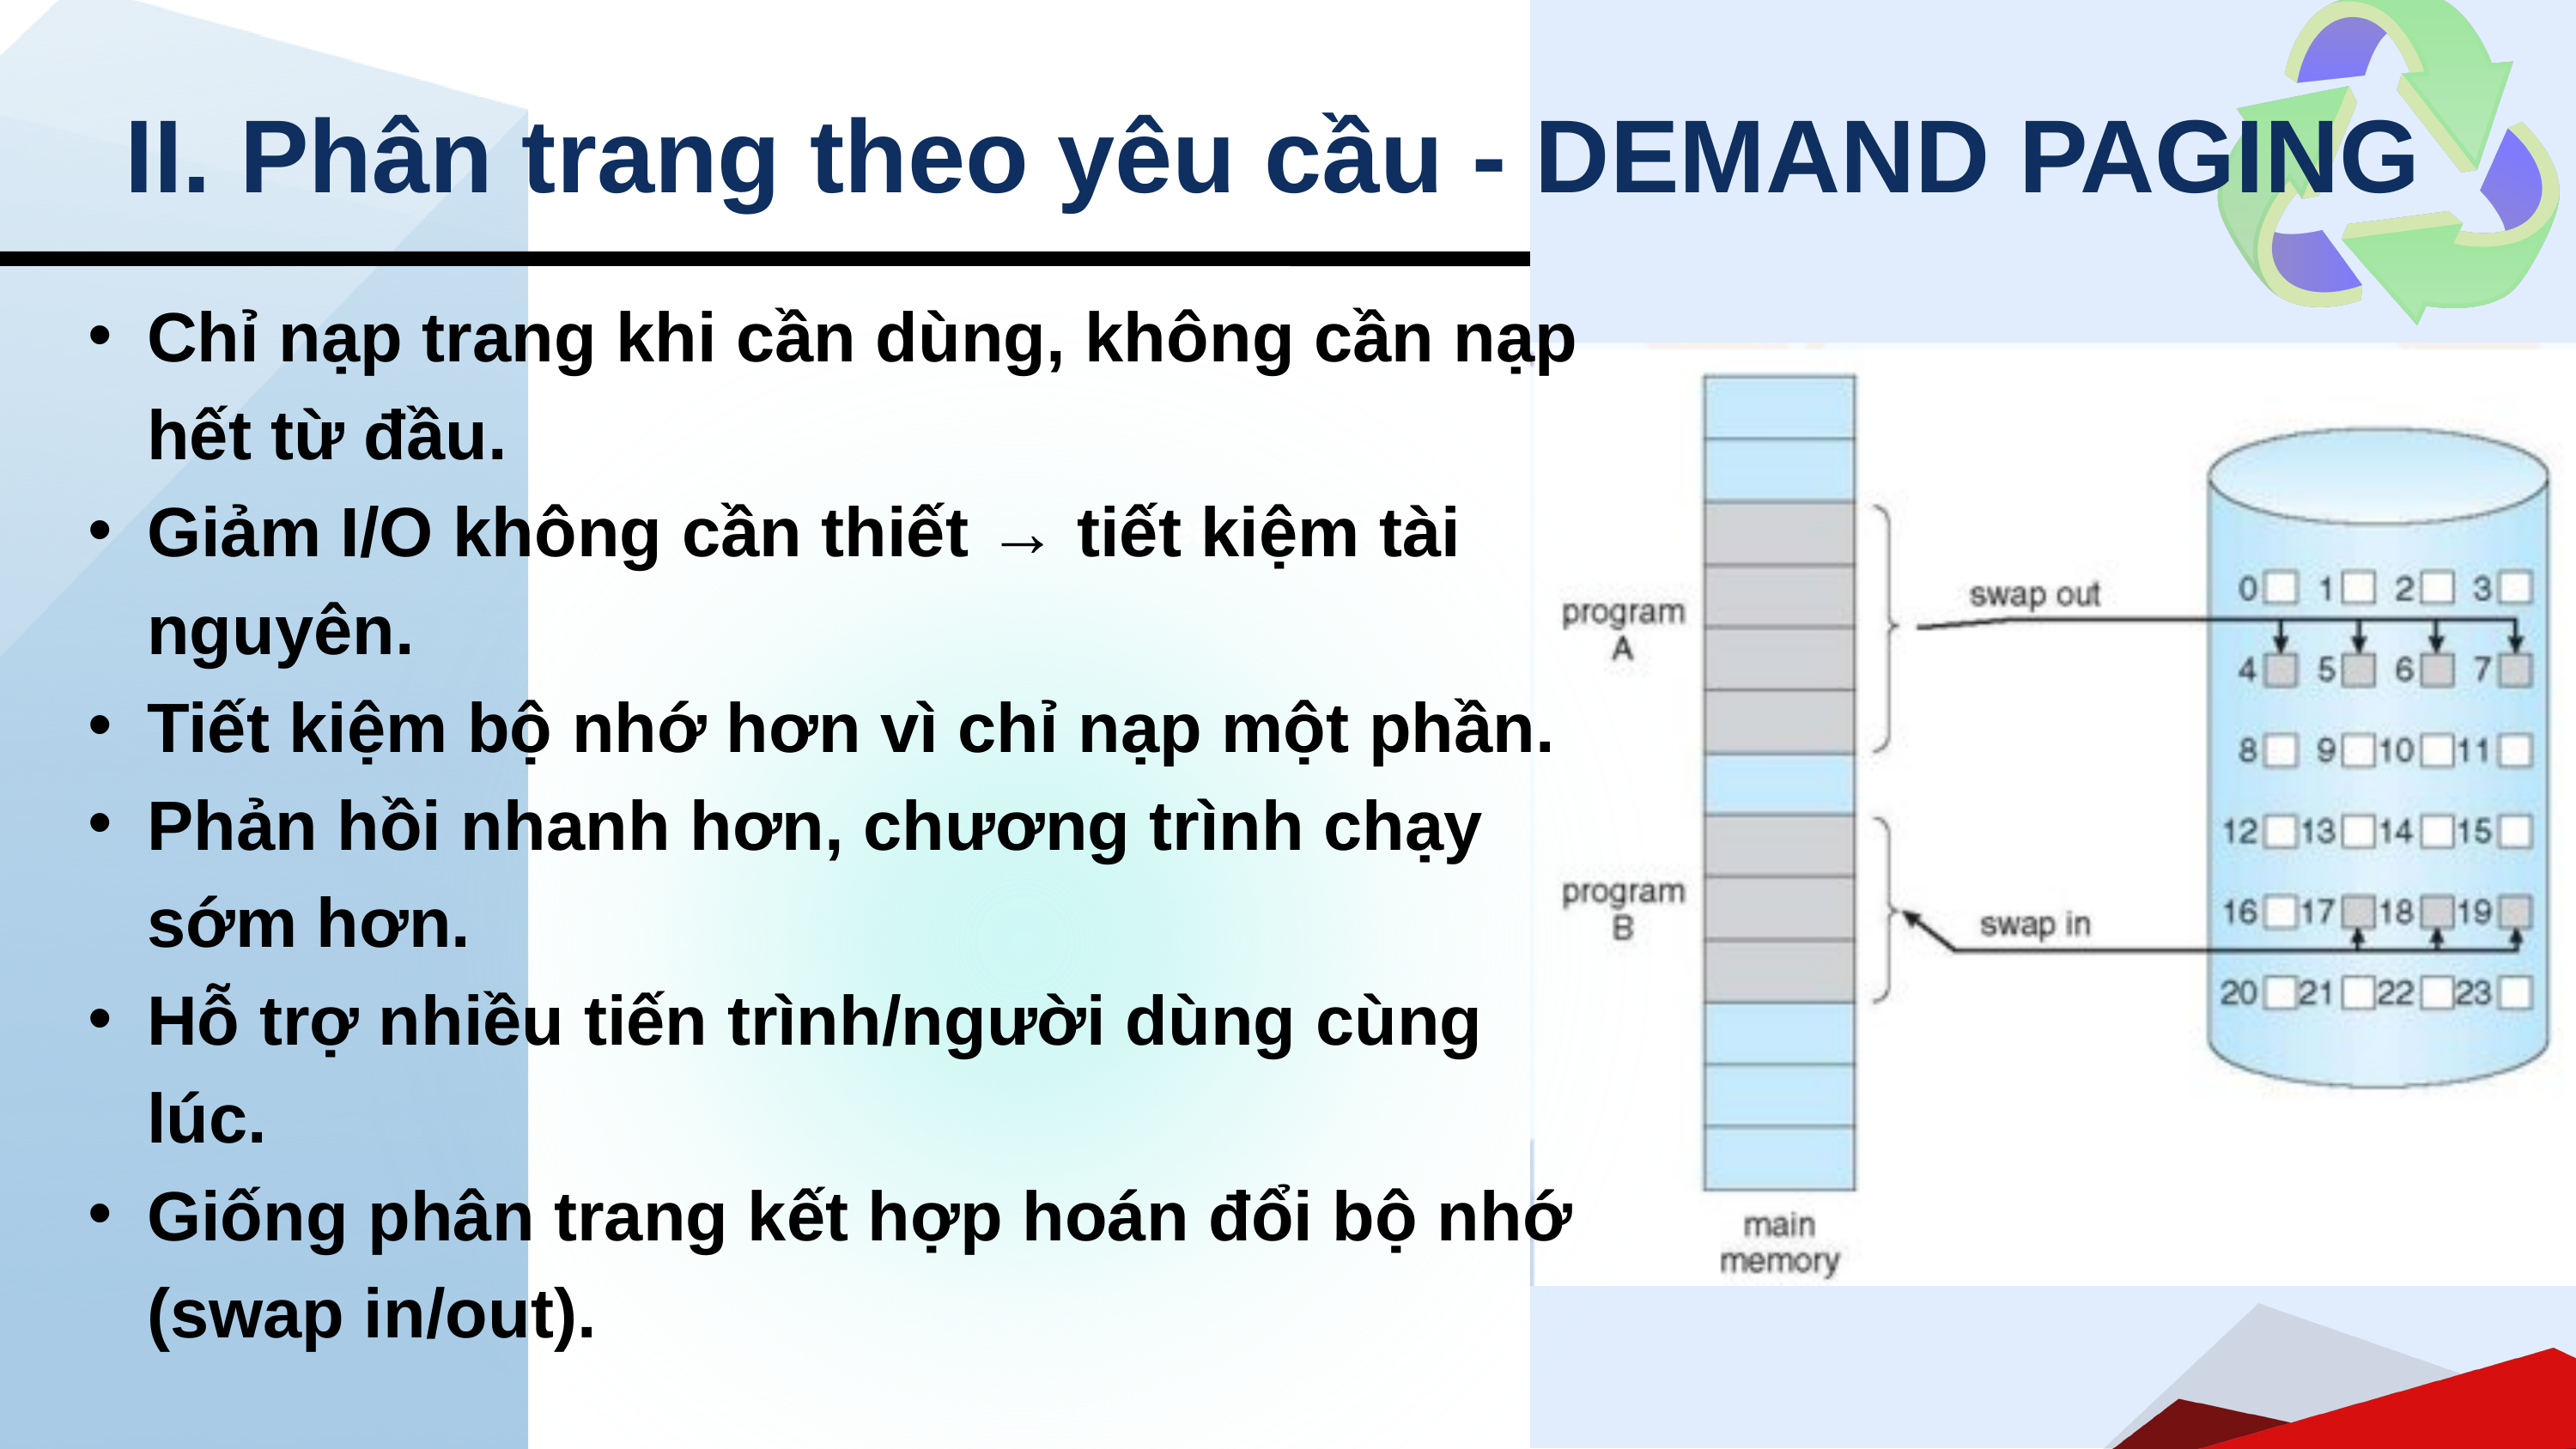

II. Phân trang theo yêu cầu - DEMAND PAGING

Chỉ nạp trang khi cần dùng, không cần nạp hết từ đầu.
Giảm I/O không cần thiết → tiết kiệm tài nguyên.
Tiết kiệm bộ nhớ hơn vì chỉ nạp một phần.
Phản hồi nhanh hơn, chương trình chạy sớm hơn.
Hỗ trợ nhiều tiến trình/người dùng cùng lúc.
Giống phân trang kết hợp hoán đổi bộ nhớ (swap in/out).

Sea Level Rise
9